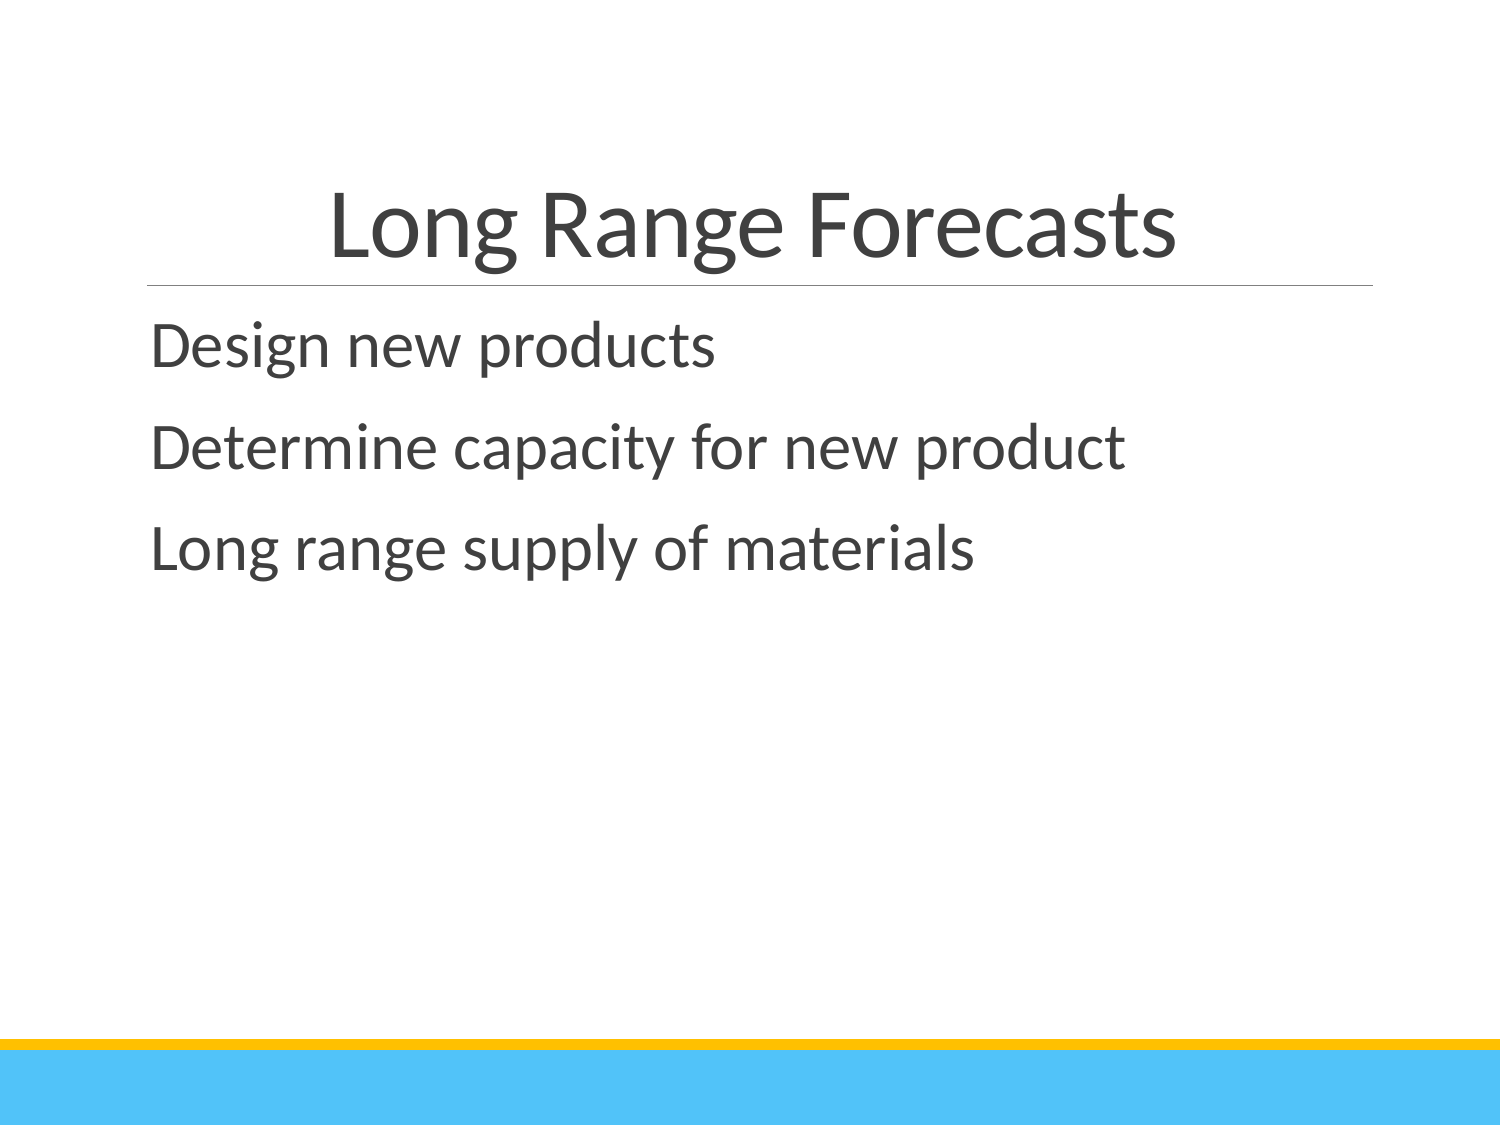

# Long Range Forecasts
Design new products
Determine capacity for new product
Long range supply of materials